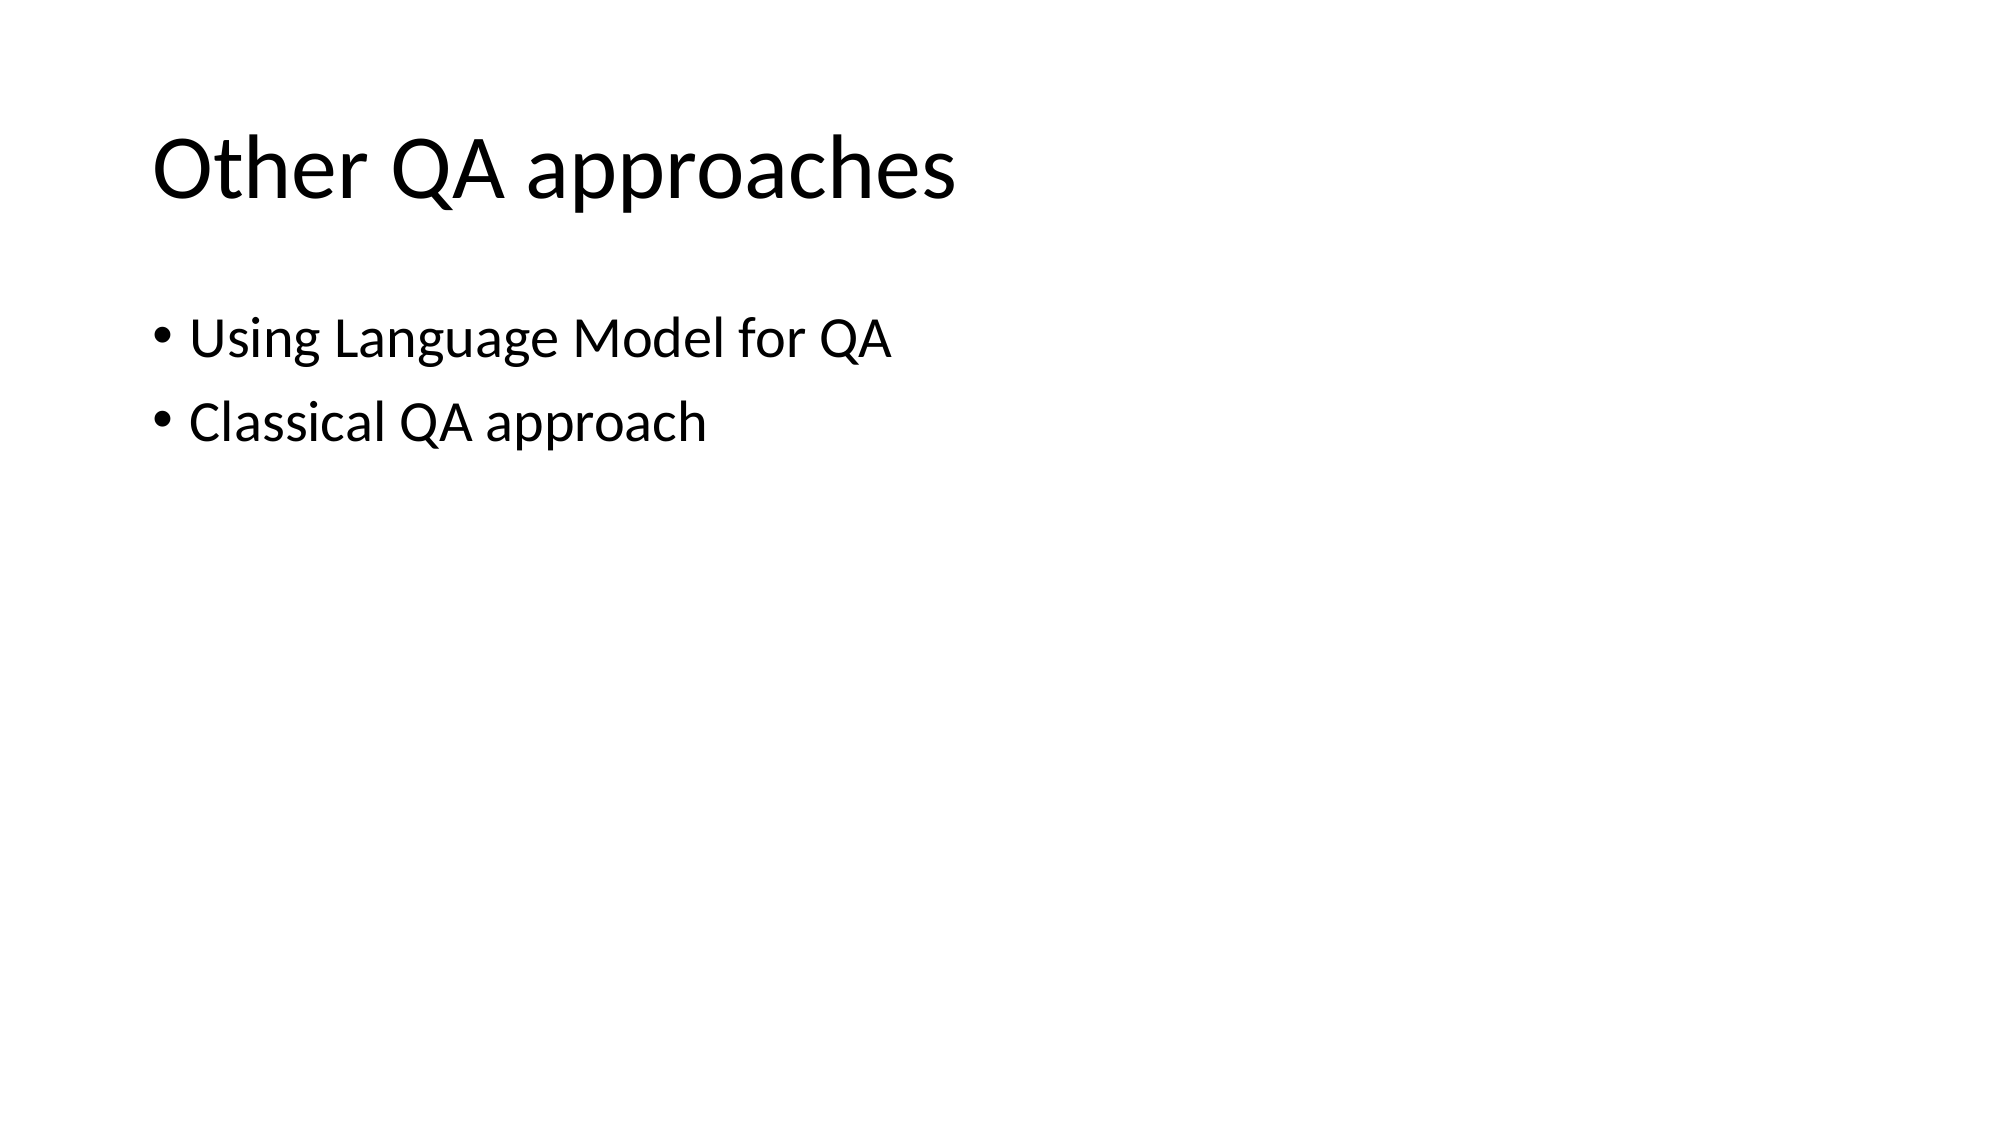

# Other QA approaches
Using Language Model for QA
Classical QA approach